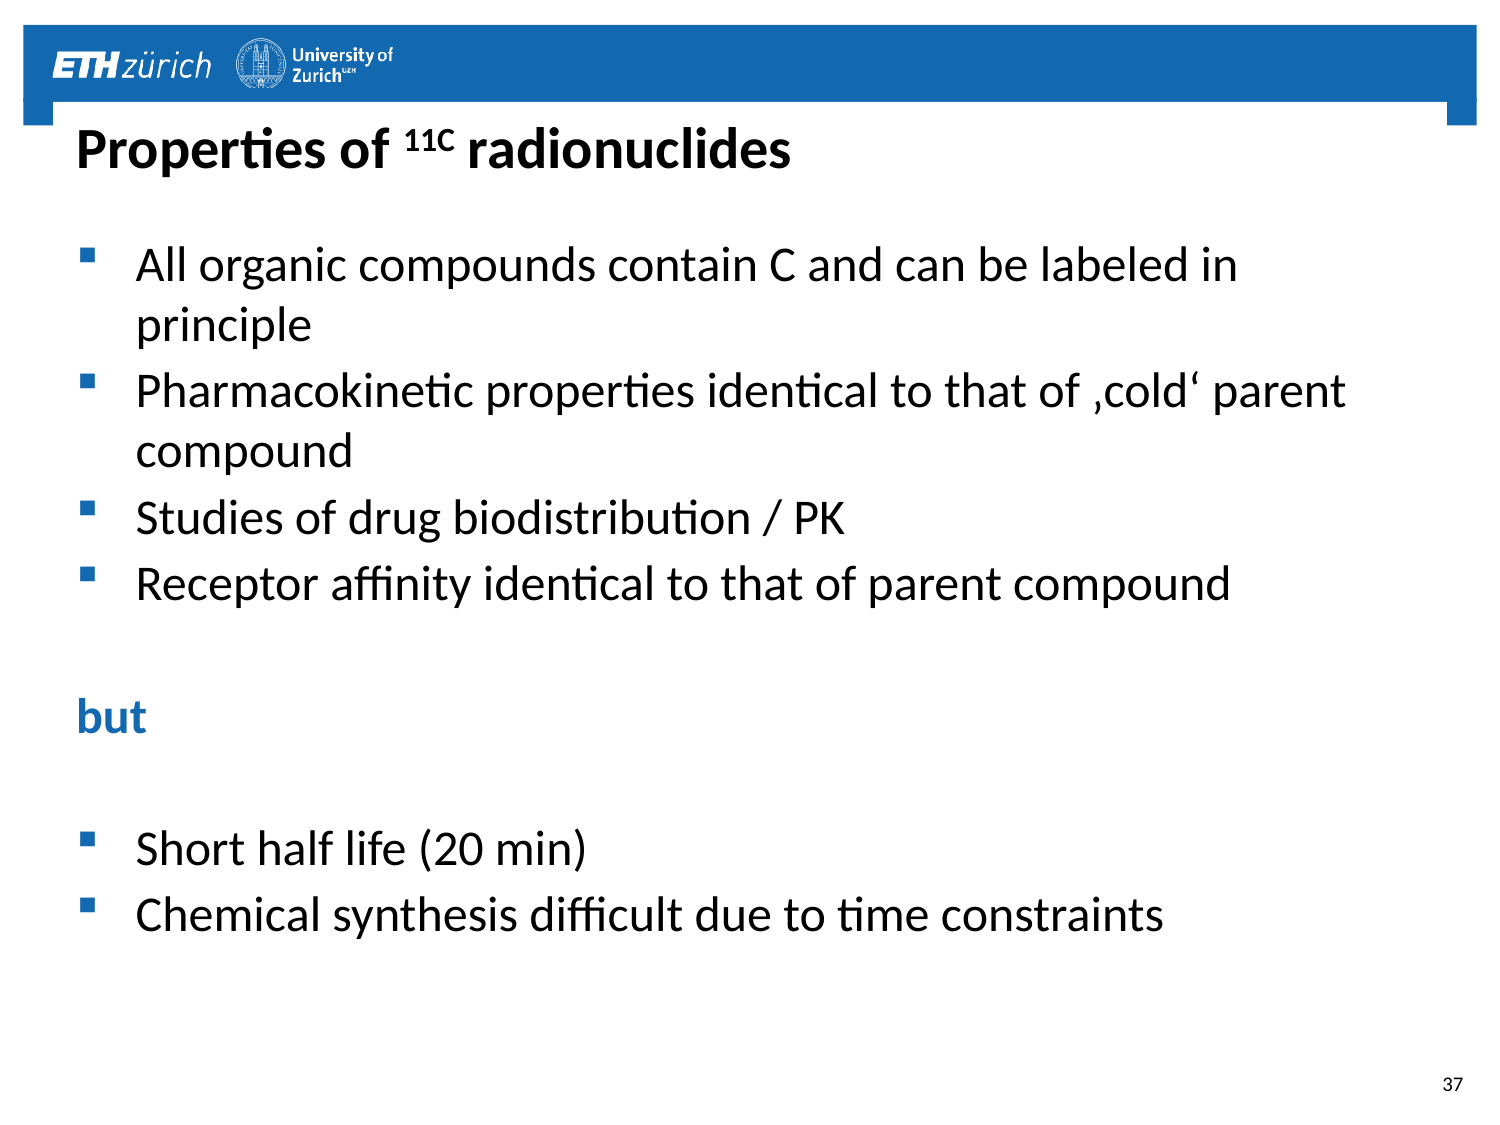

# Properties of 11C radionuclides
All organic compounds contain C and can be labeled in principle
Pharmacokinetic properties identical to that of ‚cold‘ parent compound
Studies of drug biodistribution / PK
Receptor affinity identical to that of parent compound

but

Short half life (20 min)
Chemical synthesis difficult due to time constraints
37